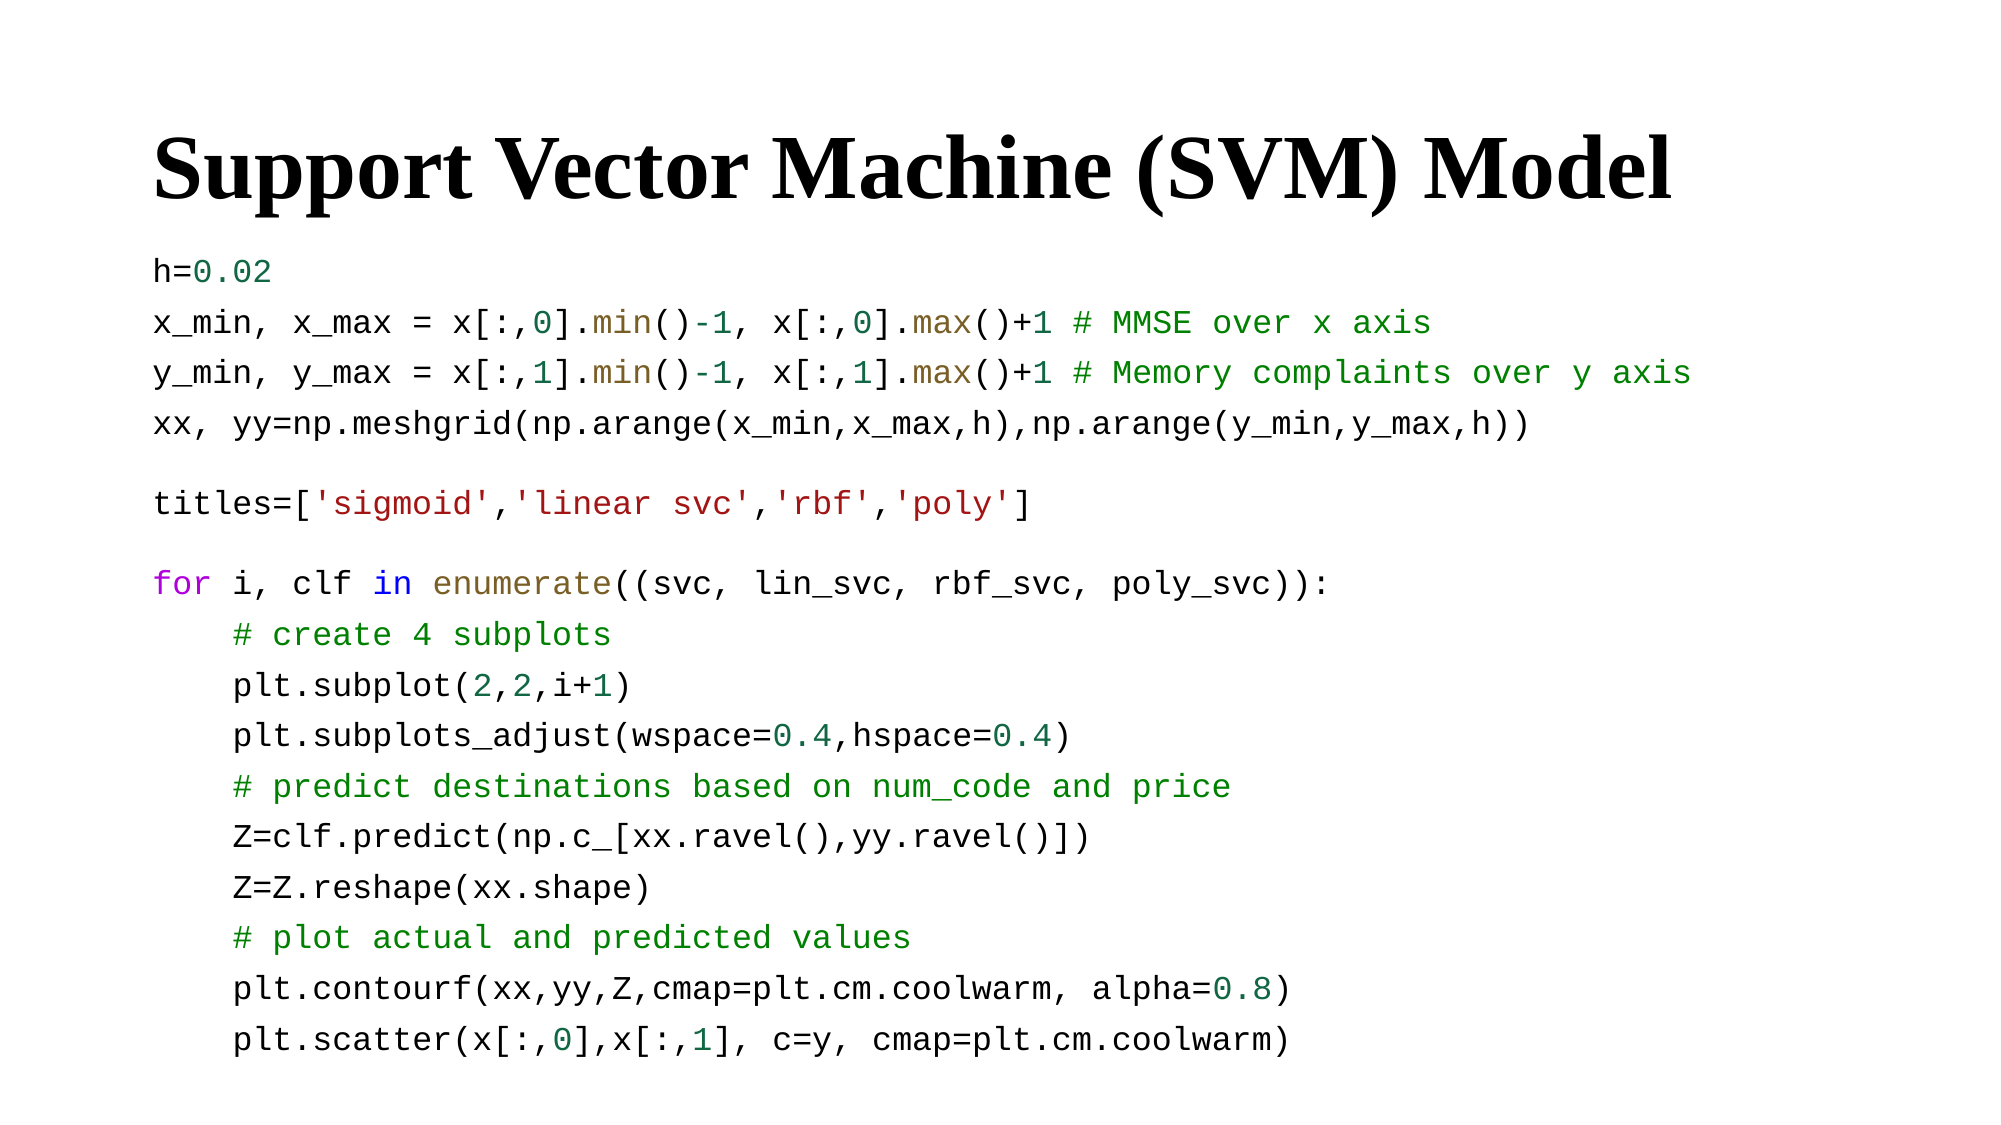

# Support Vector Machine (SVM) Model
h=0.02
x_min, x_max = x[:,0].min()-1, x[:,0].max()+1 # MMSE over x axis
y_min, y_max = x[:,1].min()-1, x[:,1].max()+1 # Memory complaints over y axis
xx, yy=np.meshgrid(np.arange(x_min,x_max,h),np.arange(y_min,y_max,h))
titles=['sigmoid','linear svc','rbf','poly']
for i, clf in enumerate((svc, lin_svc, rbf_svc, poly_svc)):
    # create 4 subplots
    plt.subplot(2,2,i+1)
    plt.subplots_adjust(wspace=0.4,hspace=0.4)
    # predict destinations based on num_code and price
    Z=clf.predict(np.c_[xx.ravel(),yy.ravel()])
    Z=Z.reshape(xx.shape)
    # plot actual and predicted values
    plt.contourf(xx,yy,Z,cmap=plt.cm.coolwarm, alpha=0.8)
    plt.scatter(x[:,0],x[:,1], c=y, cmap=plt.cm.coolwarm)